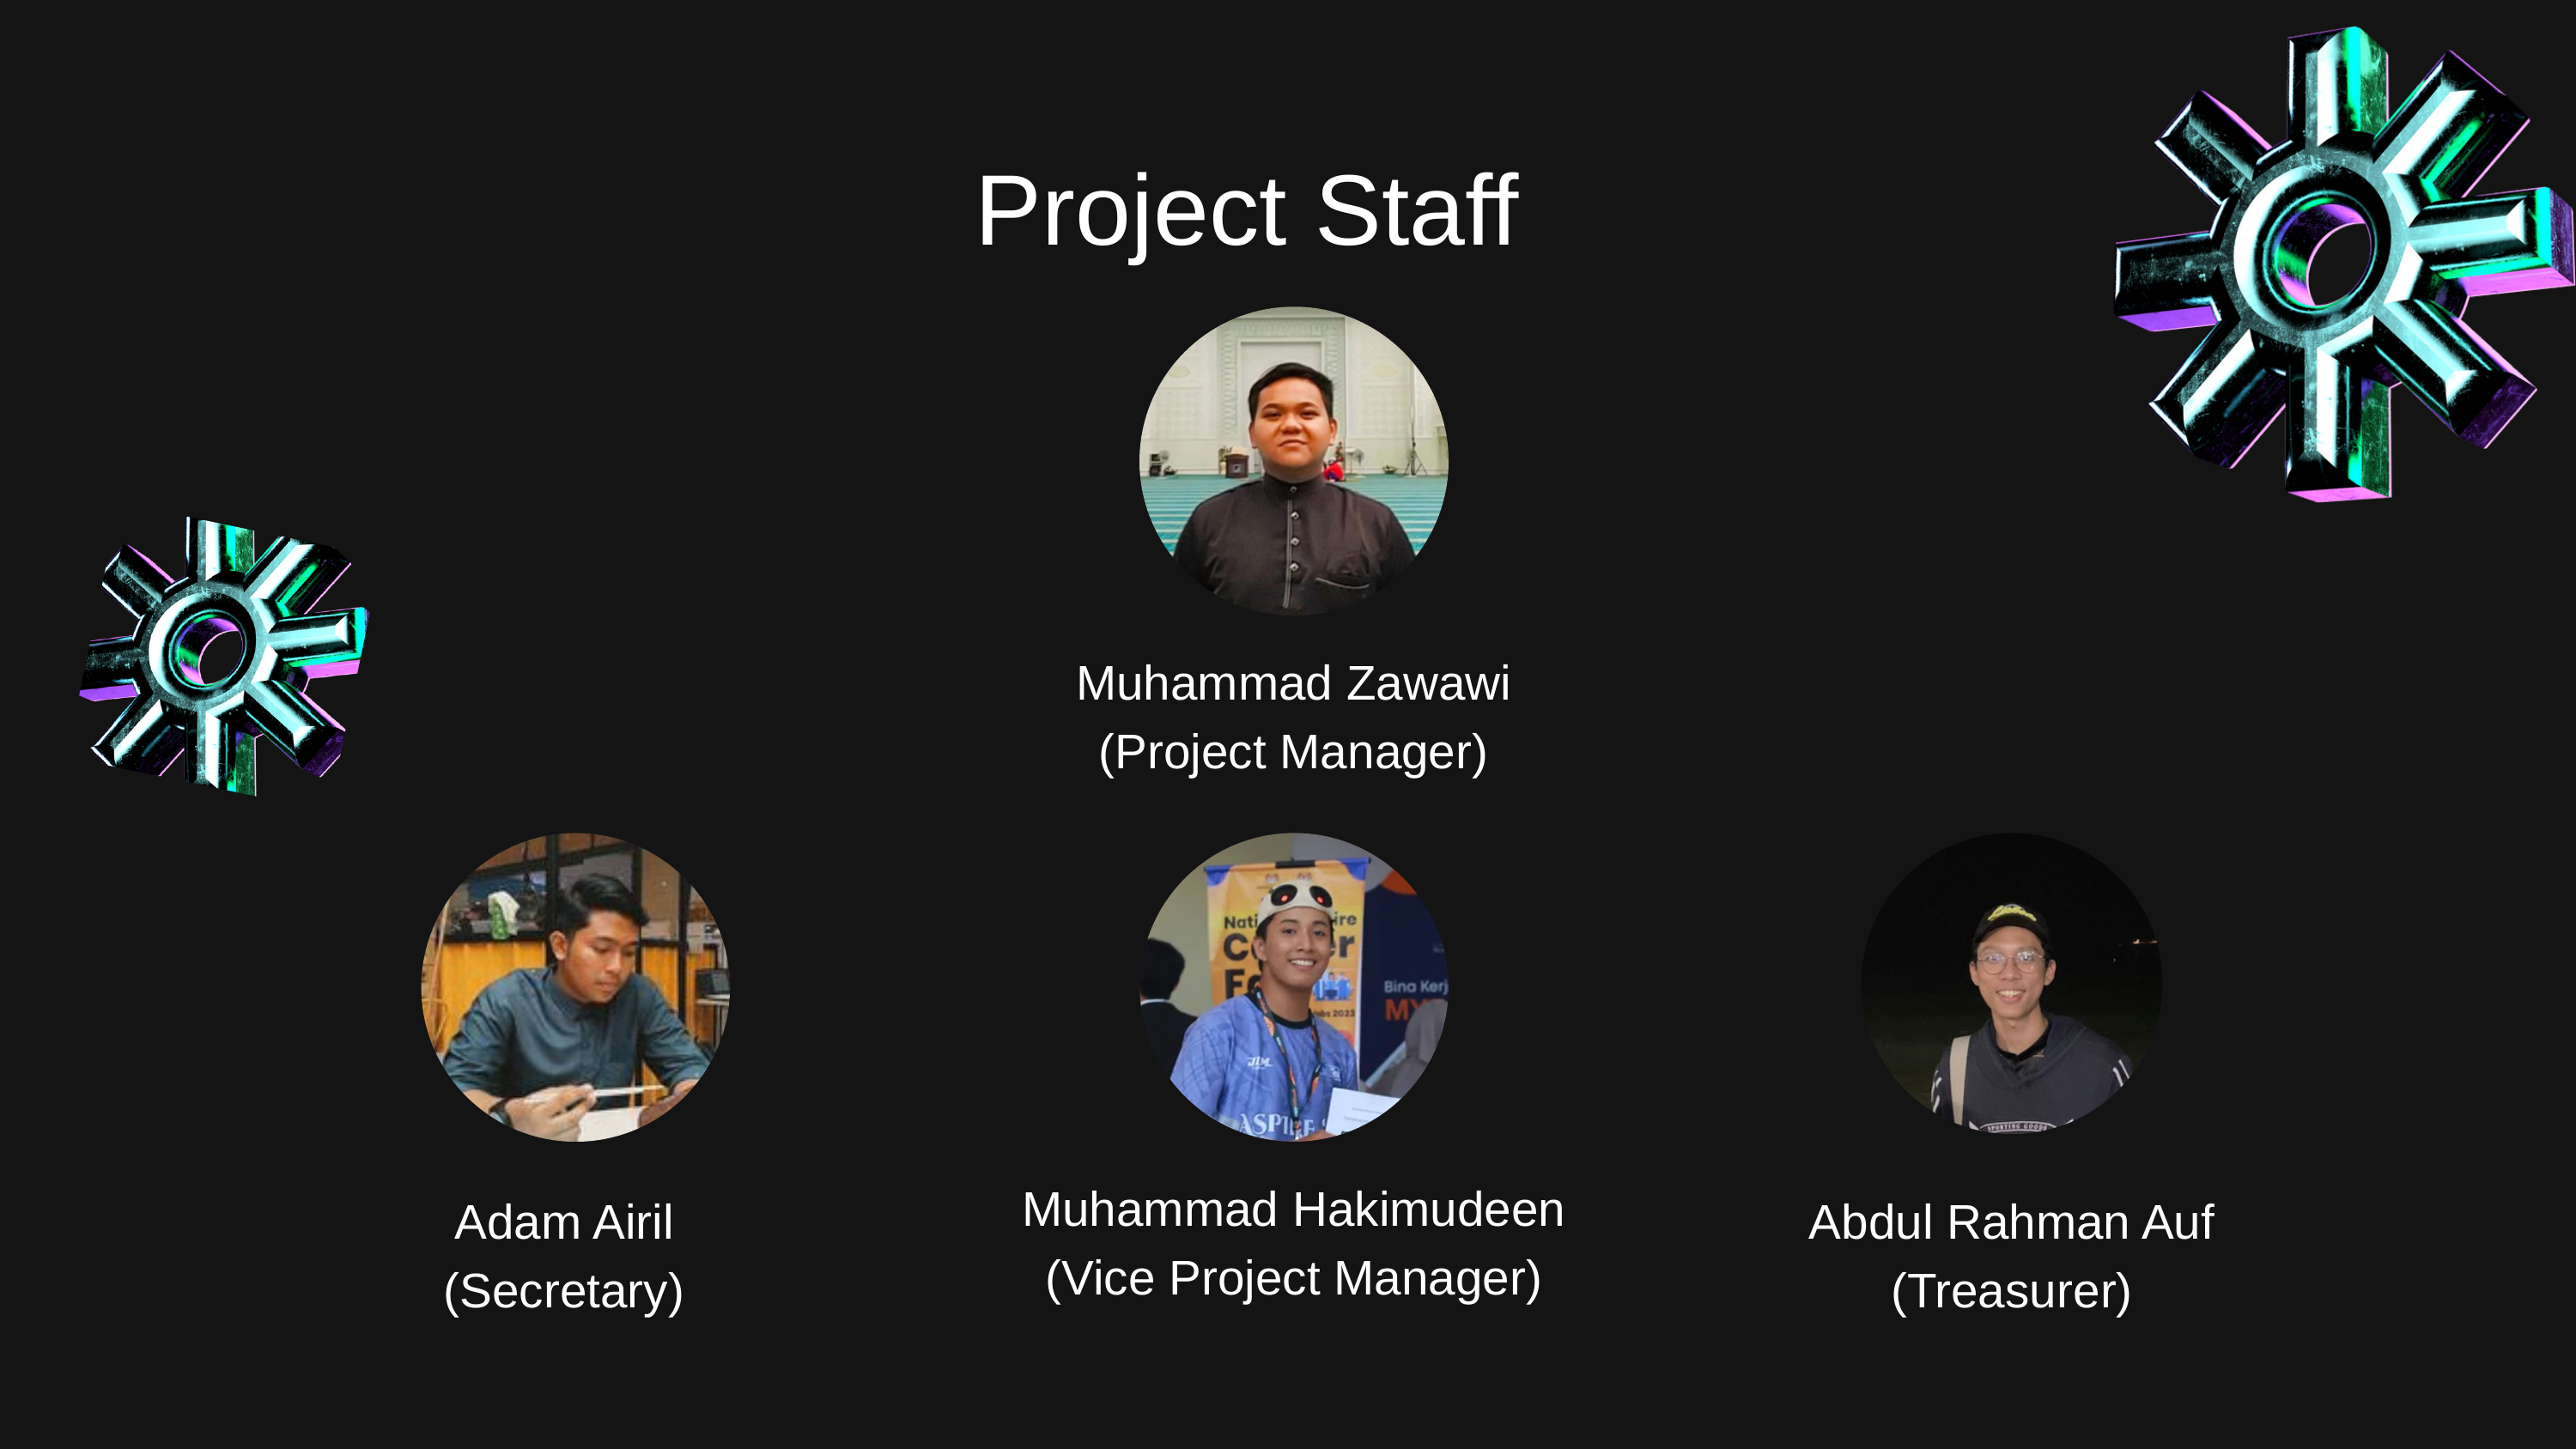

Project Staff

Muhammad Zawawi
(Project Manager)

Muhammad Hakimudeen
(Vice Project Manager)
Adam Airil
(Secretary)
Abdul Rahman Auf
(Treasurer)